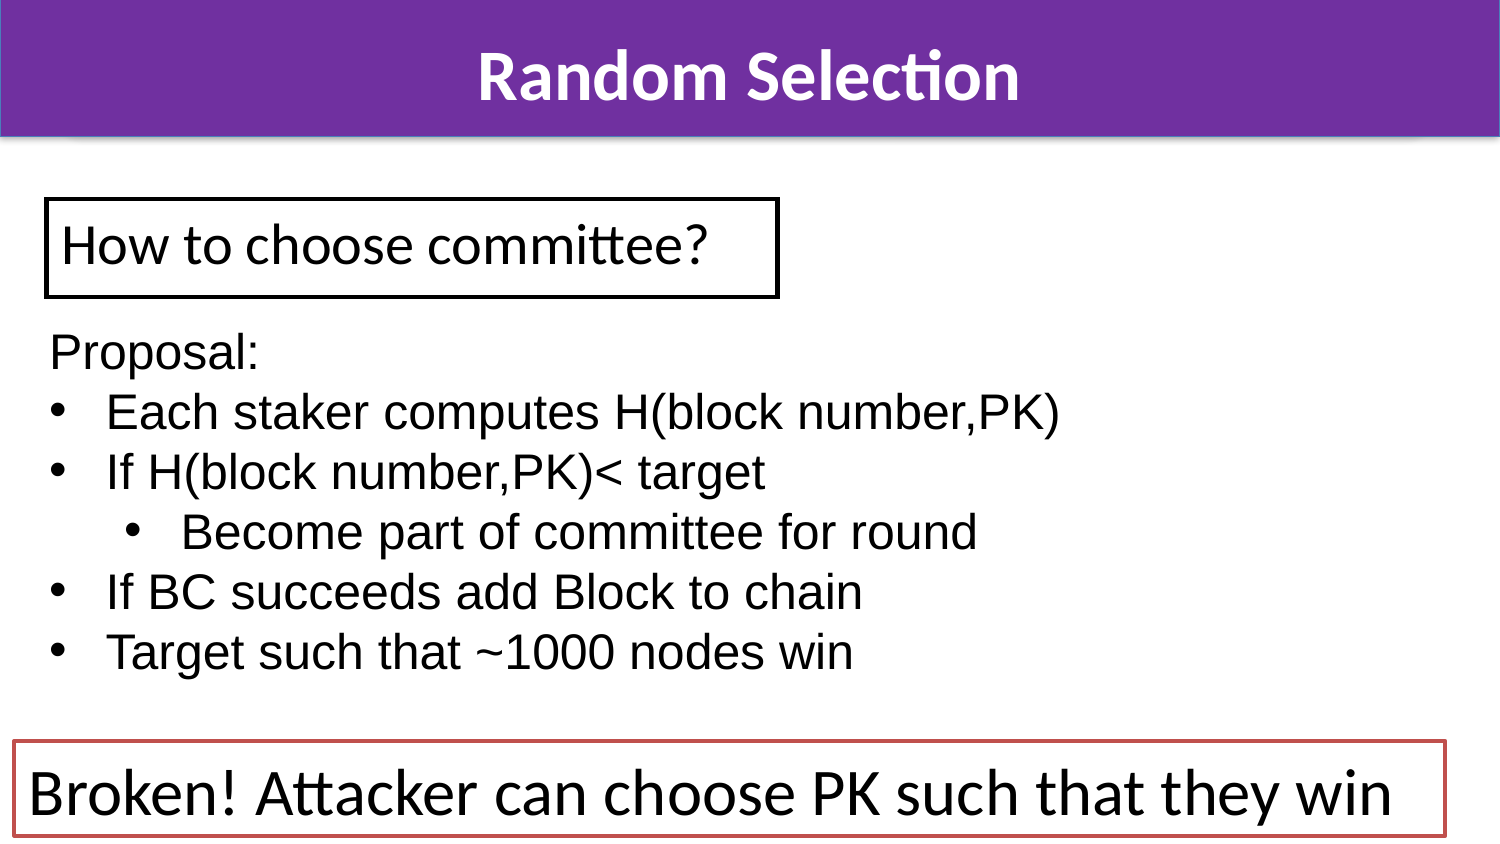

# Random Selection
How to choose committee?
Proposal:
Each staker computes H(block number,PK)
If H(block number,PK)< target
Become part of committee for round
If BC succeeds add Block to chain
Target such that ~1000 nodes win

Broken! Attacker can choose PK such that they win